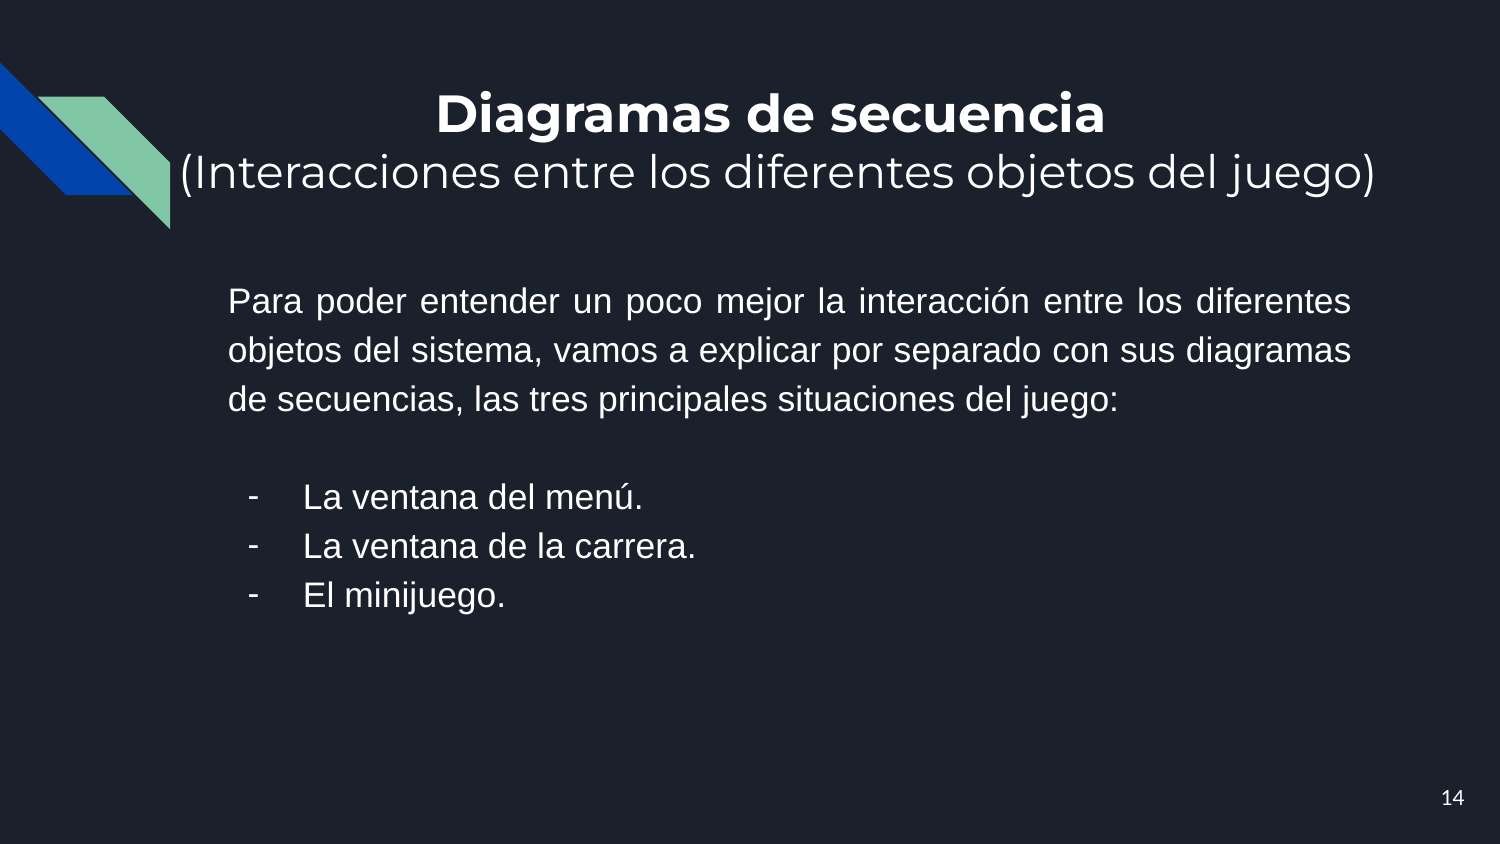

# Diagramas de secuencia
(Interacciones entre los diferentes objetos del juego)
Para poder entender un poco mejor la interacción entre los diferentes objetos del sistema, vamos a explicar por separado con sus diagramas de secuencias, las tres principales situaciones del juego:

La ventana del menú.
La ventana de la carrera.
El minijuego.
14